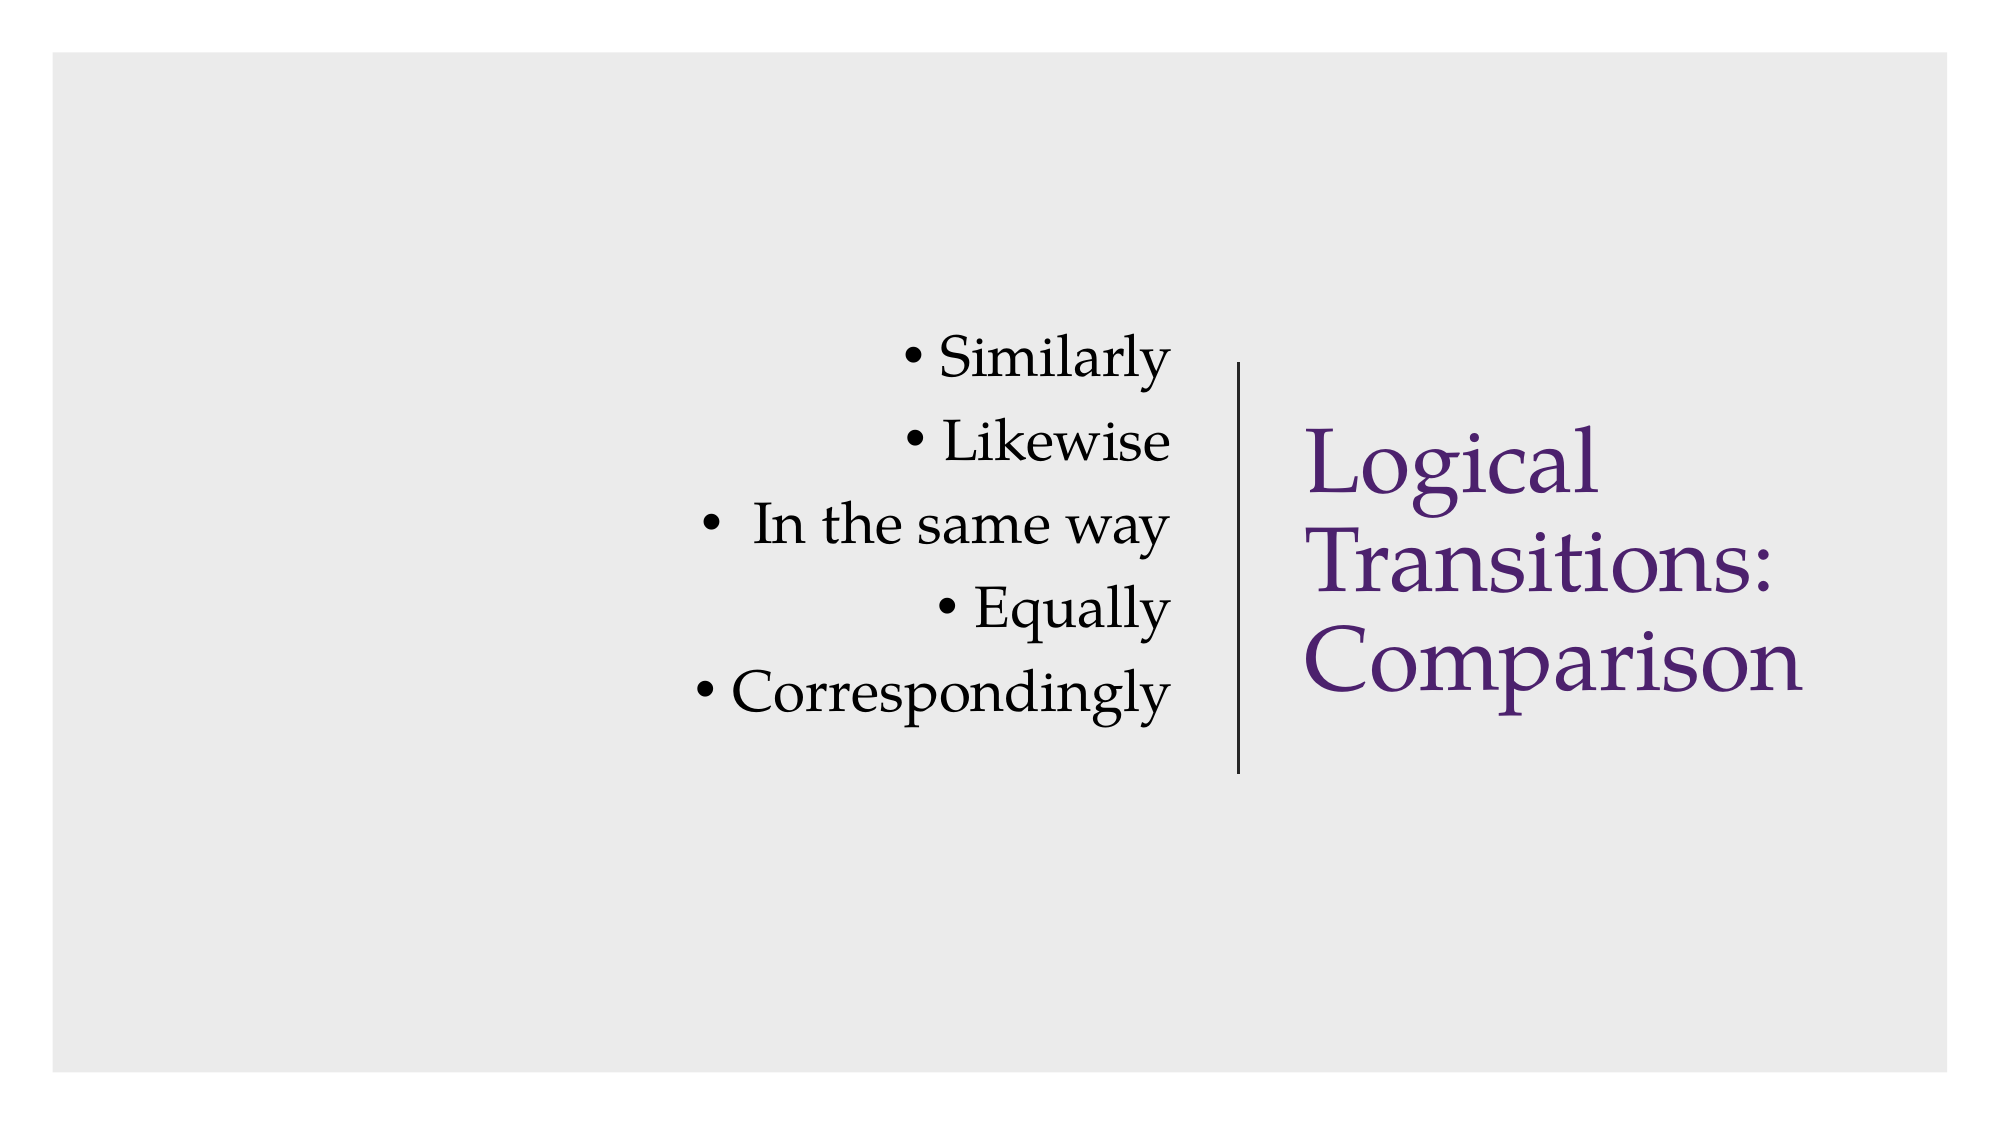

# Logical Transitions: Comparison
Similarly
Likewise
 In the same way
Equally
Correspondingly